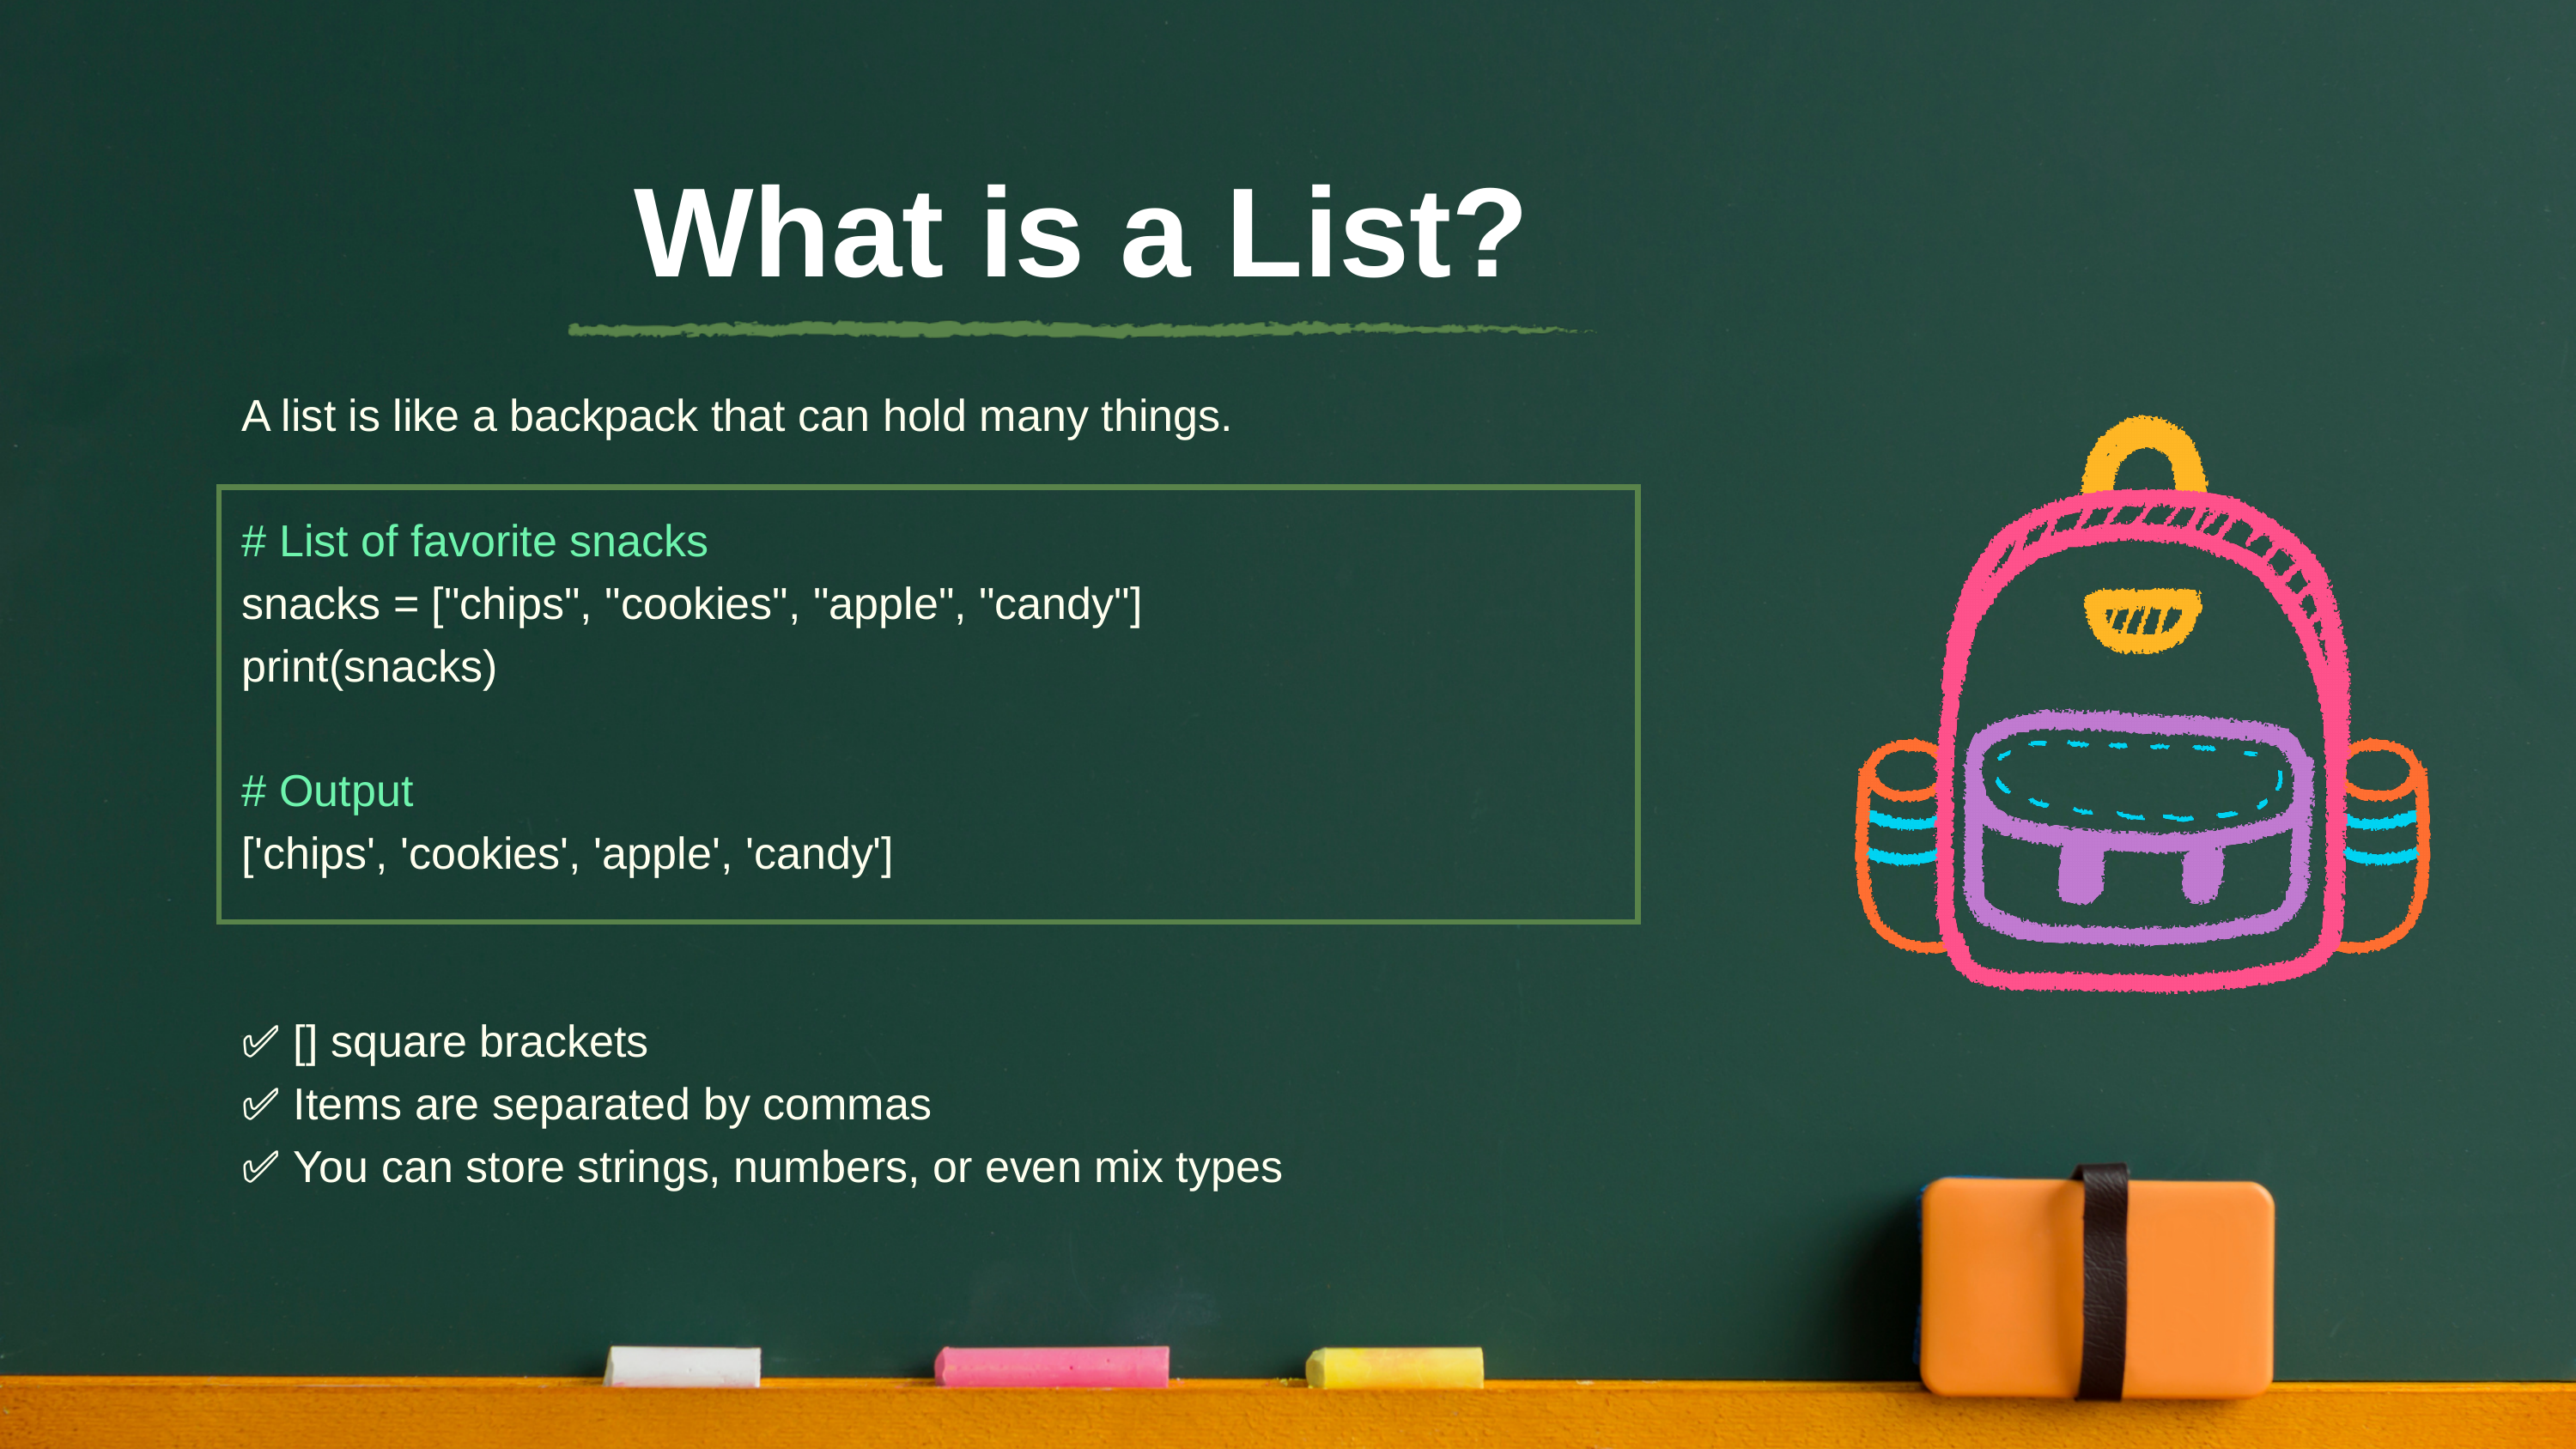

What is a List?

A list is like a backpack that can hold many things.

# List of favorite snacks
snacks = ["chips", "cookies", "apple", "candy"]
print(snacks)

# Output
['chips', 'cookies', 'apple', 'candy']

✅ [] square brackets
✅ Items are separated by commas
✅ You can store strings, numbers, or even mix types